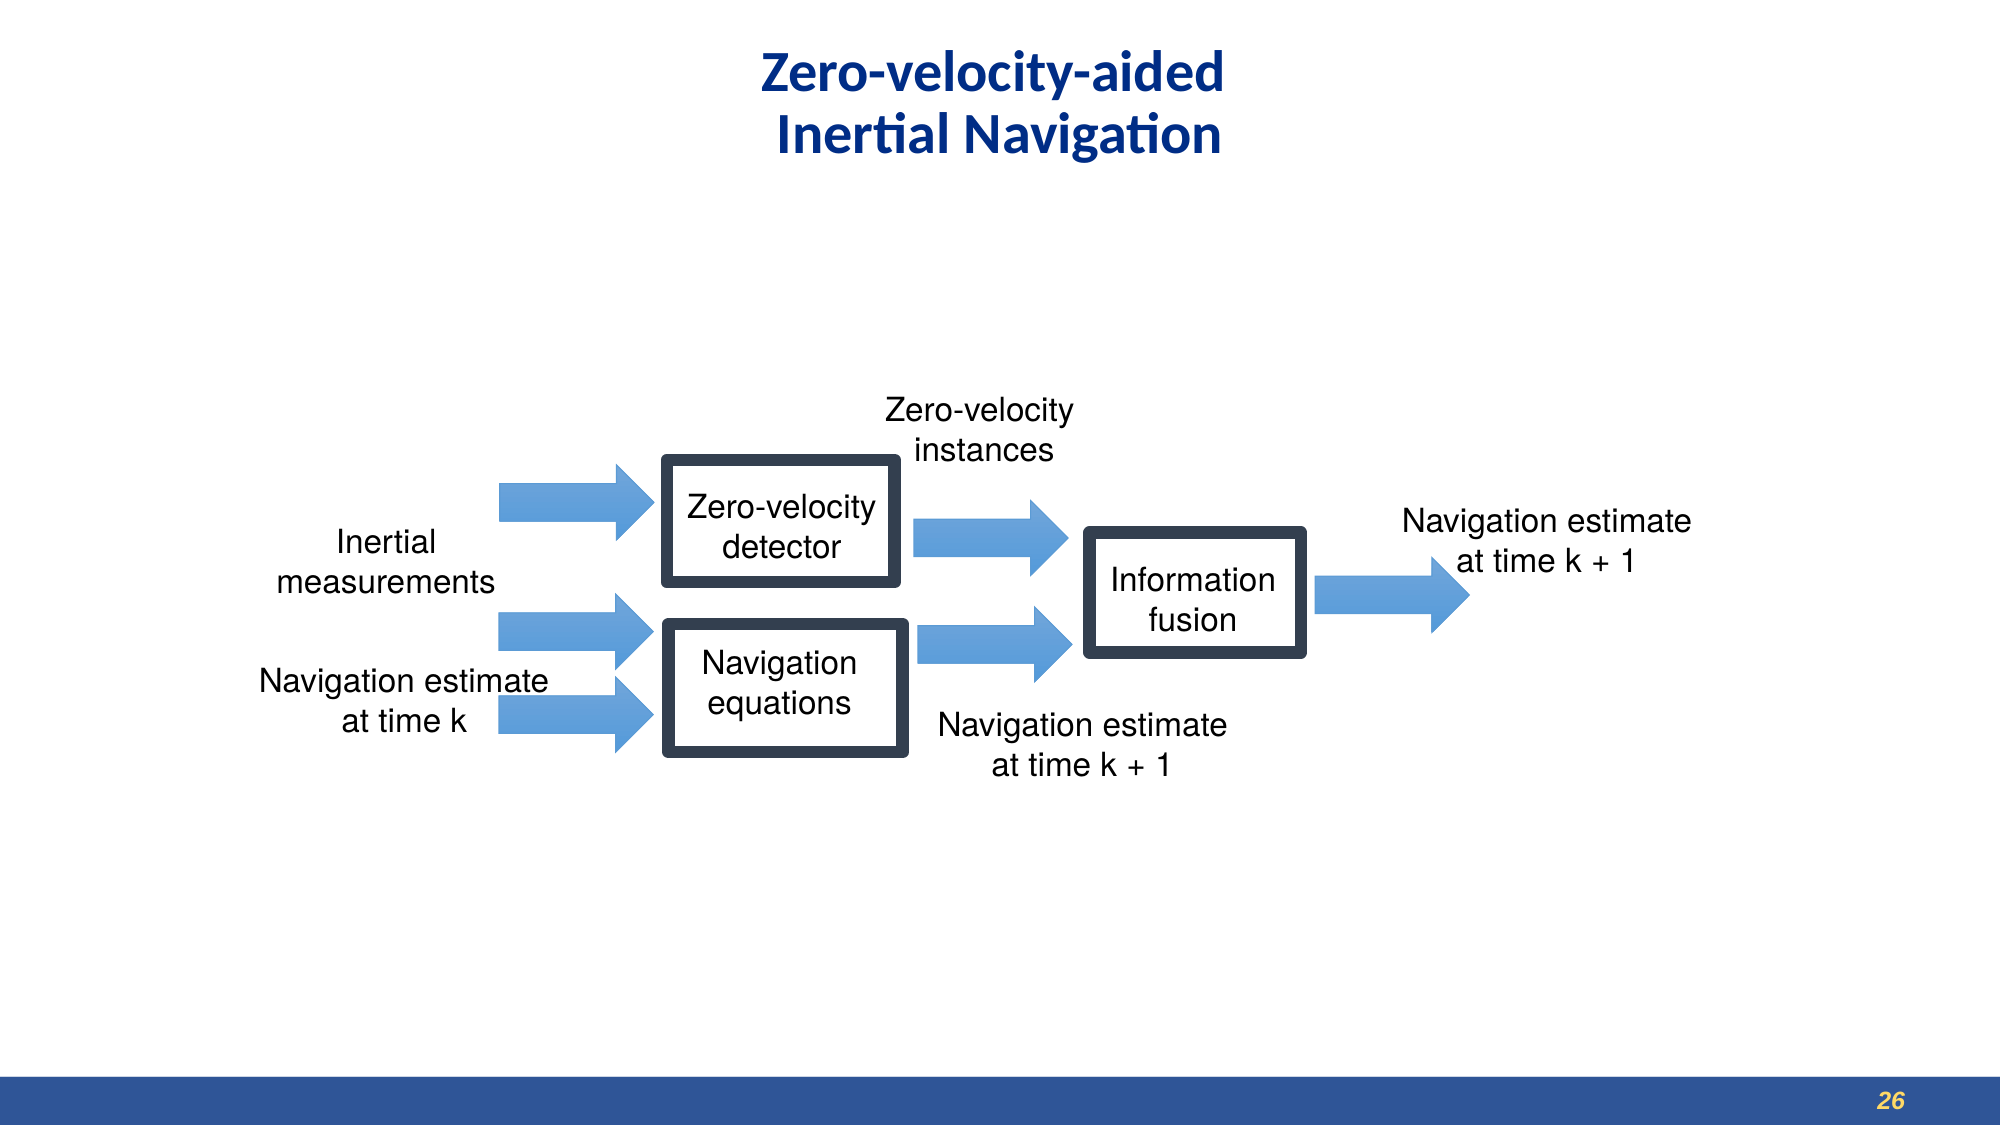

# Zero-velocity-aided Inertial Navigation

Zero-velocity
instances

Zero-velocity detector
Navigation estimate
at time k + 1

Inertial measurements

Information
fusion

Navigation equations
Navigation estimate
at time k

Navigation estimate
at time k + 1